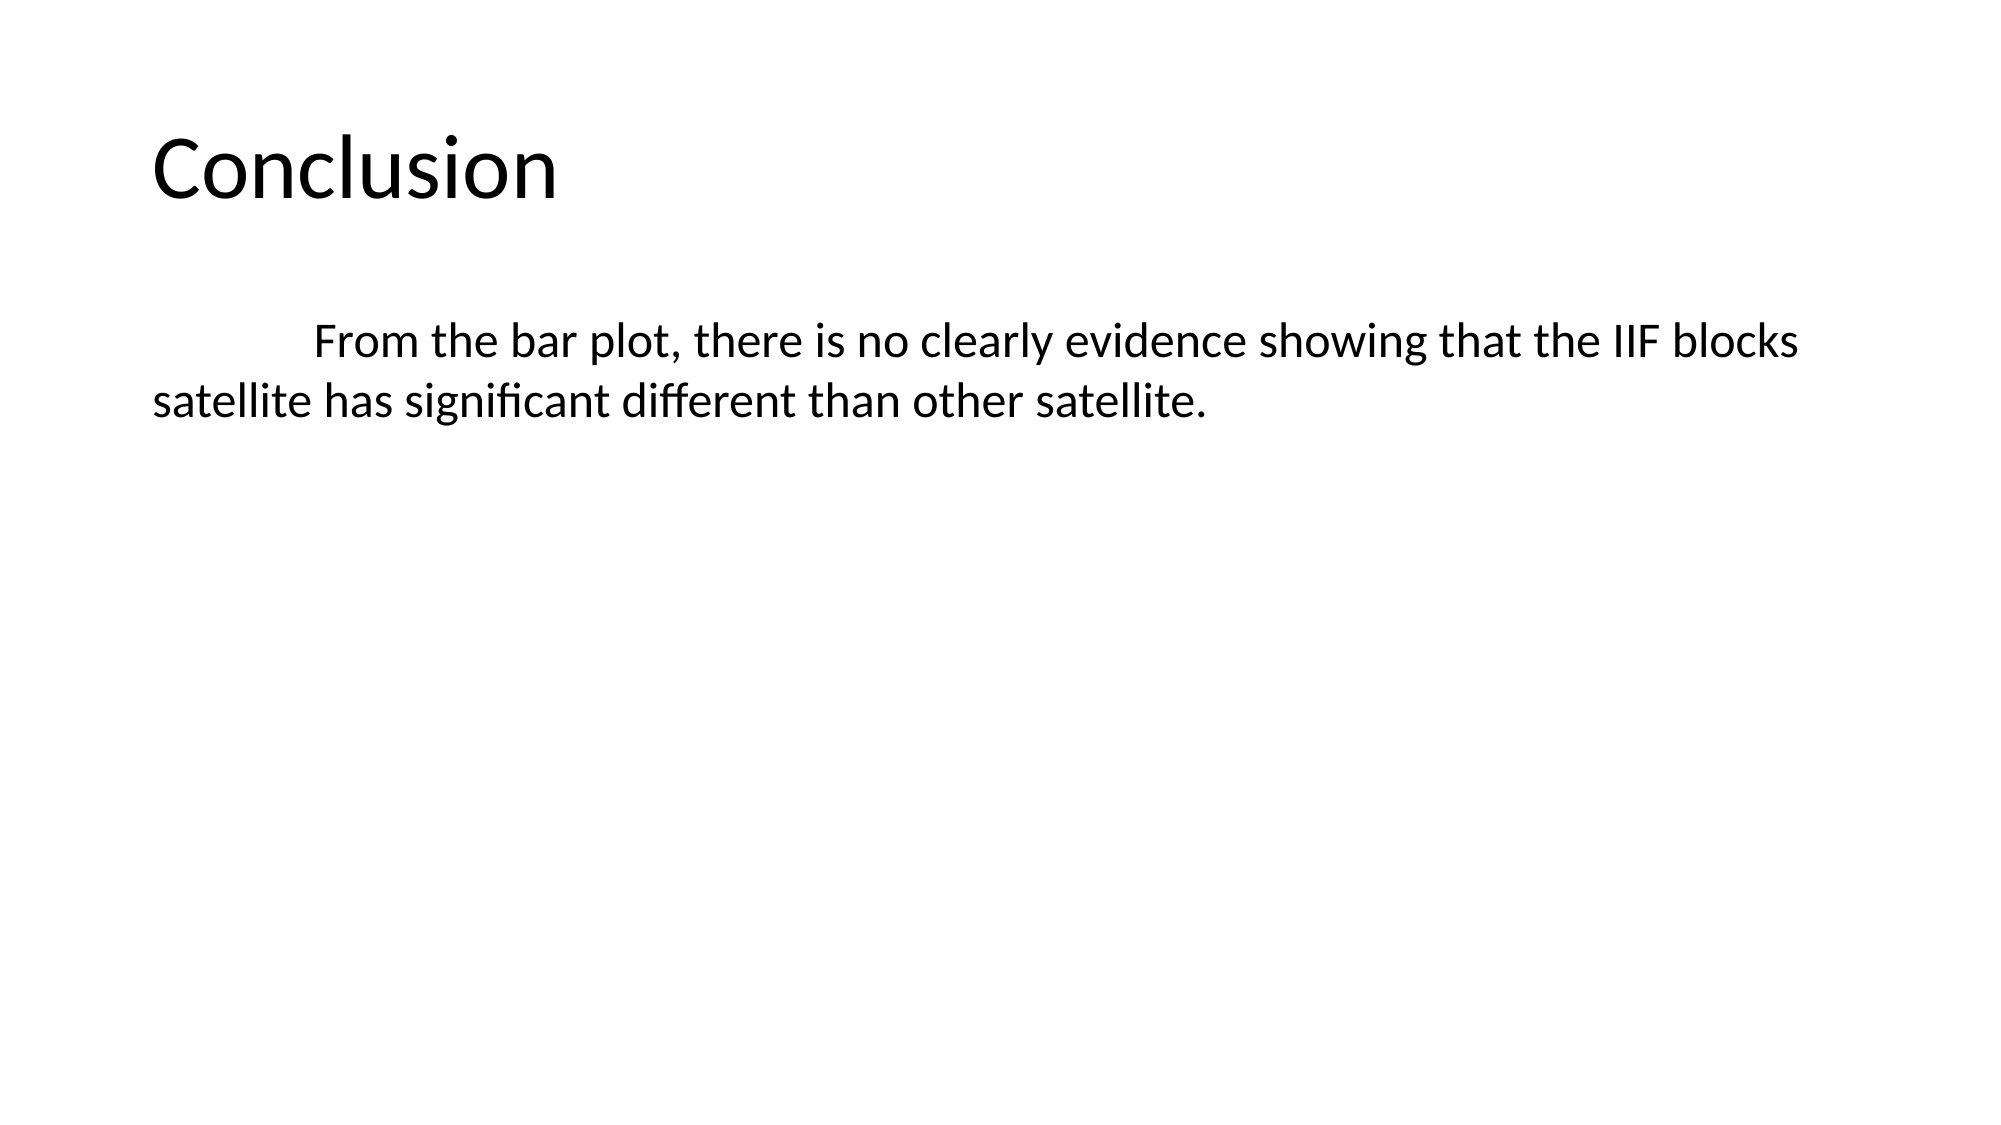

# Conclusion
	 From the bar plot, there is no clearly evidence showing that the IIF blocks satellite has significant different than other satellite.